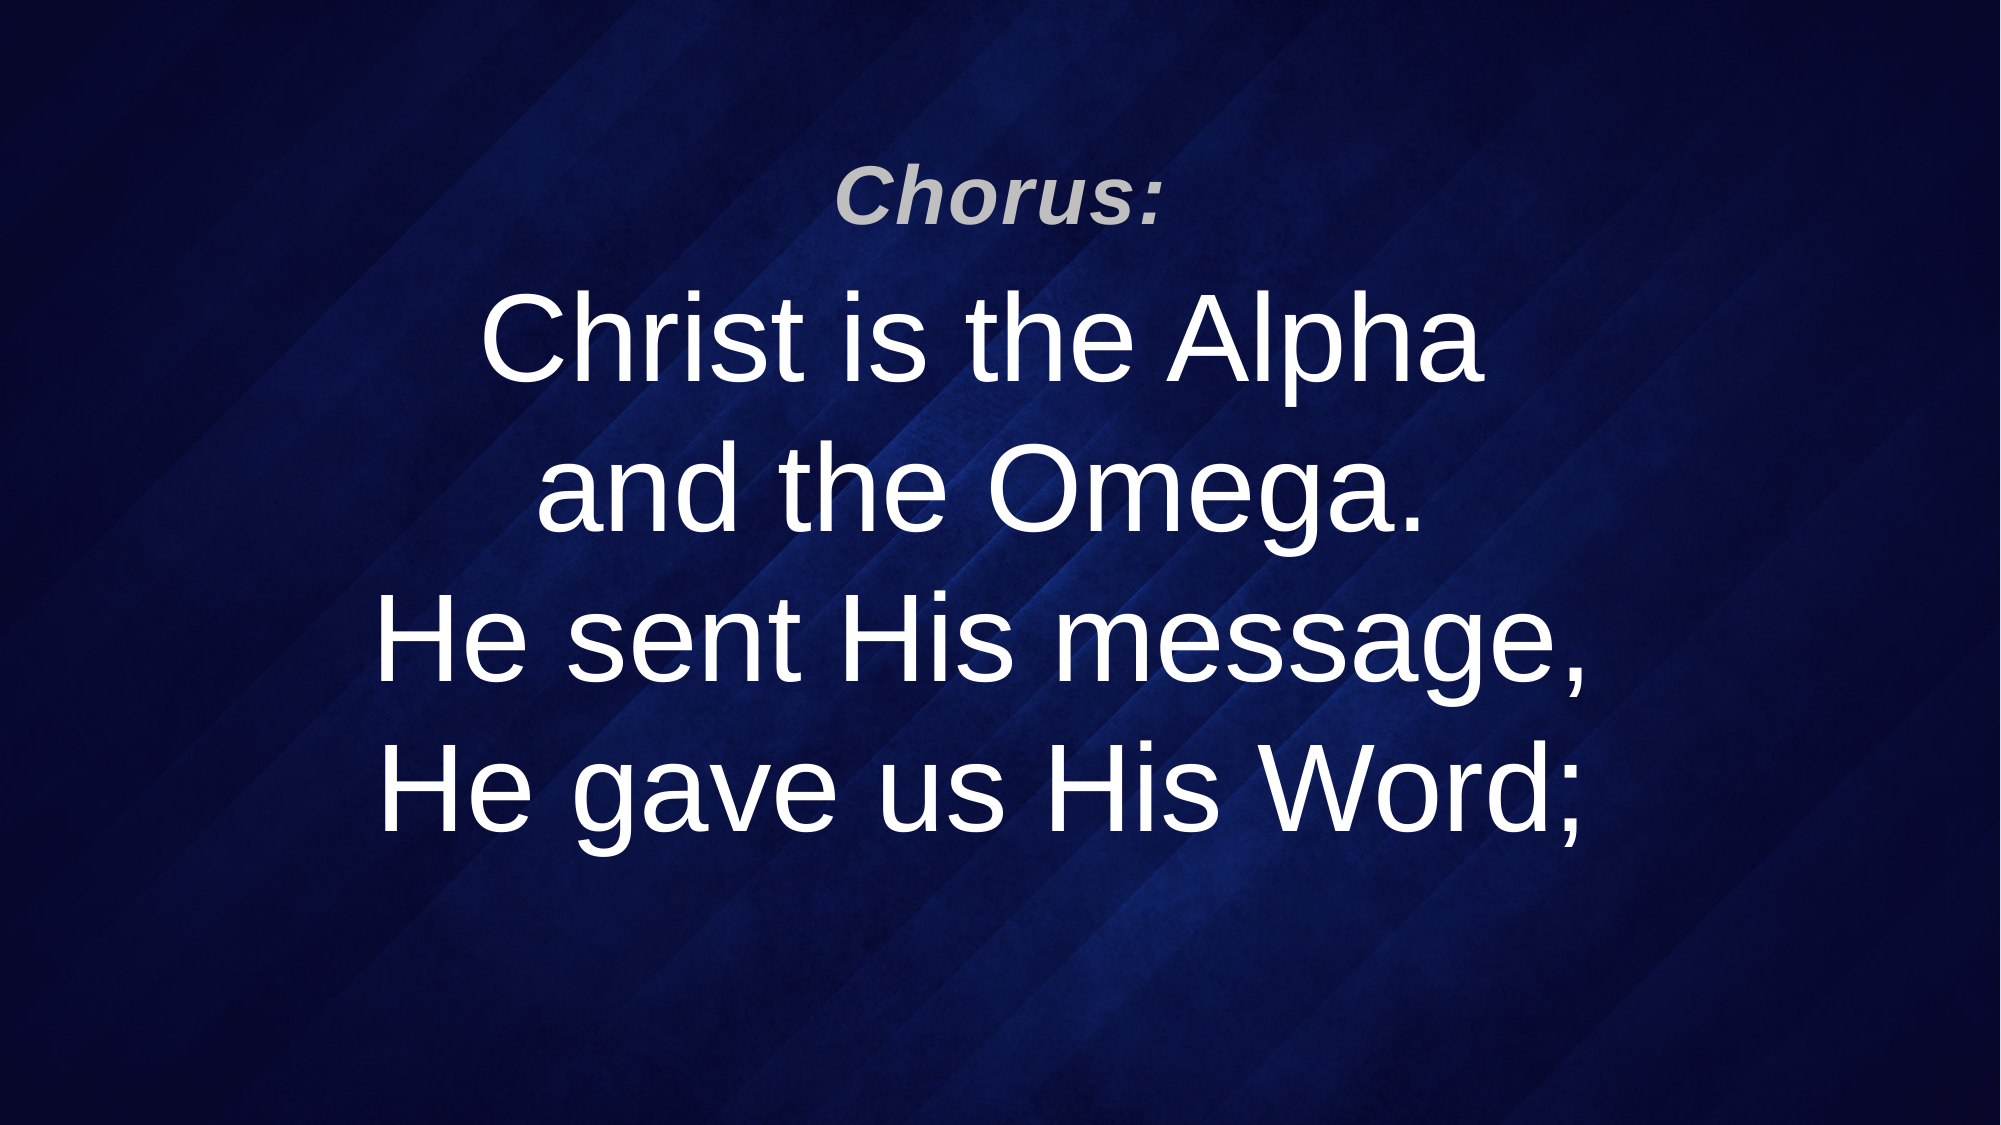

Chorus:
# Christ is the Alpha and the Omega. He sent His message, He gave us His Word;